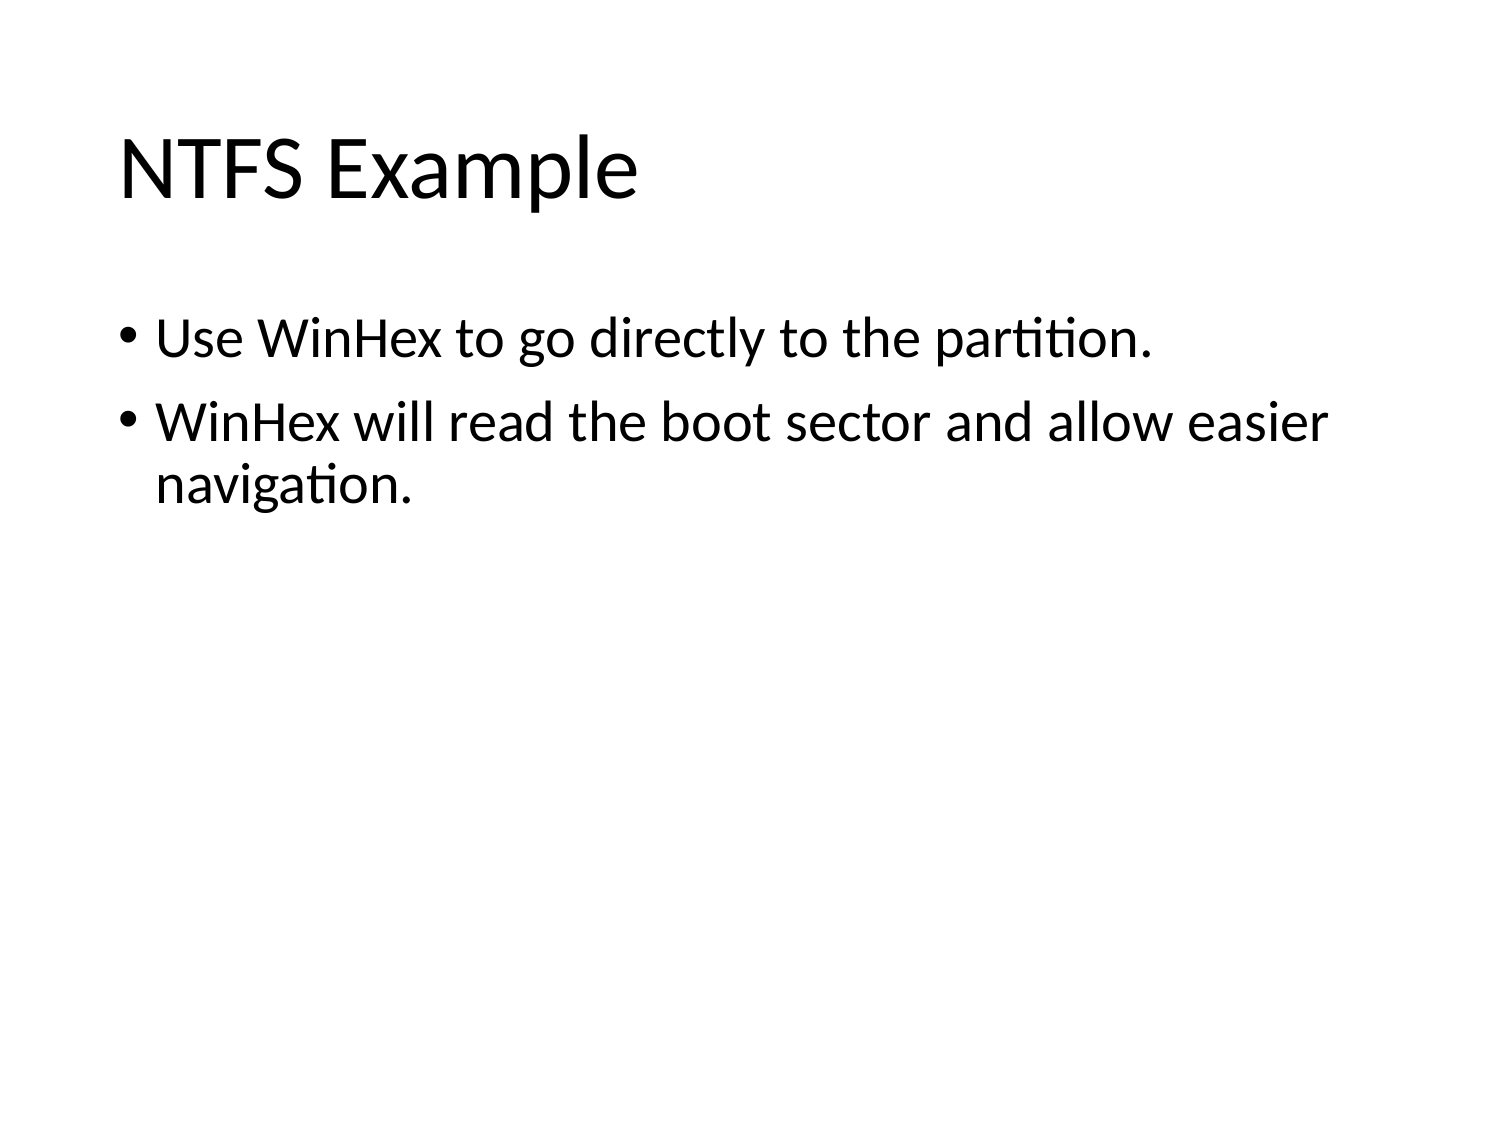

# NTFS Example
Use WinHex to go directly to the partition.
WinHex will read the boot sector and allow easier navigation.